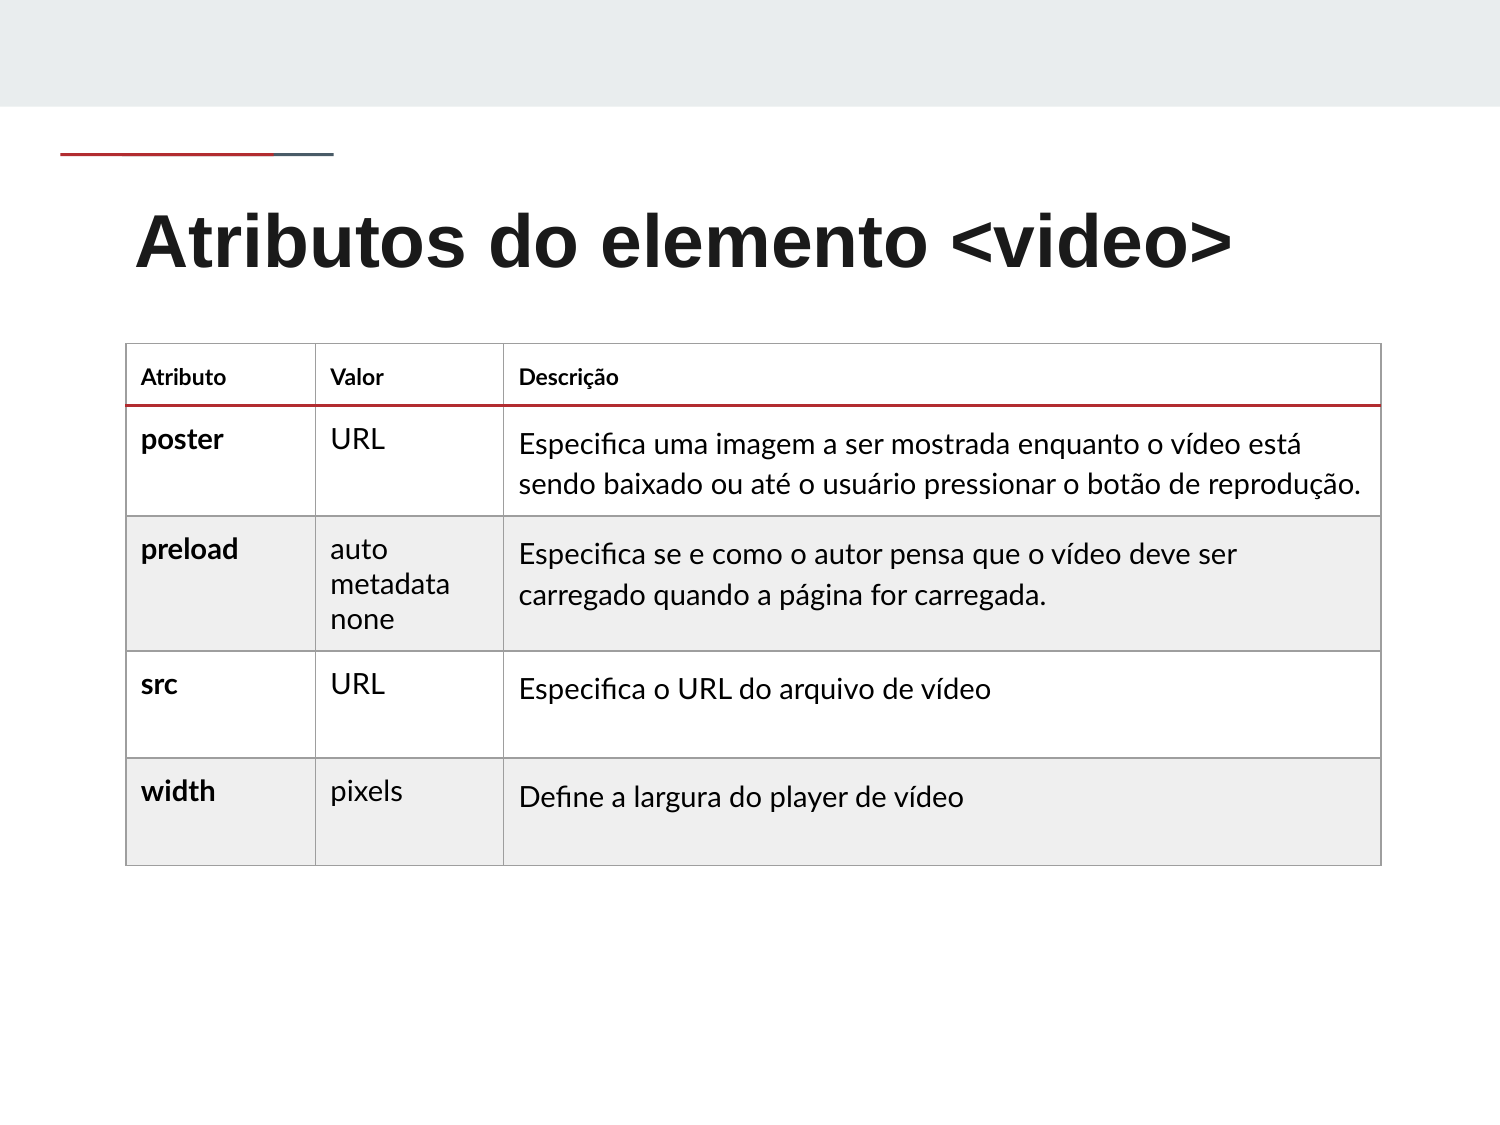

# Atributos do elemento <video>
| Atributo | Valor | Descrição |
| --- | --- | --- |
| poster | URL | Especifica uma imagem a ser mostrada enquanto o vídeo está sendo baixado ou até o usuário pressionar o botão de reprodução. |
| preload | auto metadata none | Especifica se e como o autor pensa que o vídeo deve ser carregado quando a página for carregada. |
| src | URL | Especifica o URL do arquivo de vídeo |
| width | pixels | Define a largura do player de vídeo |